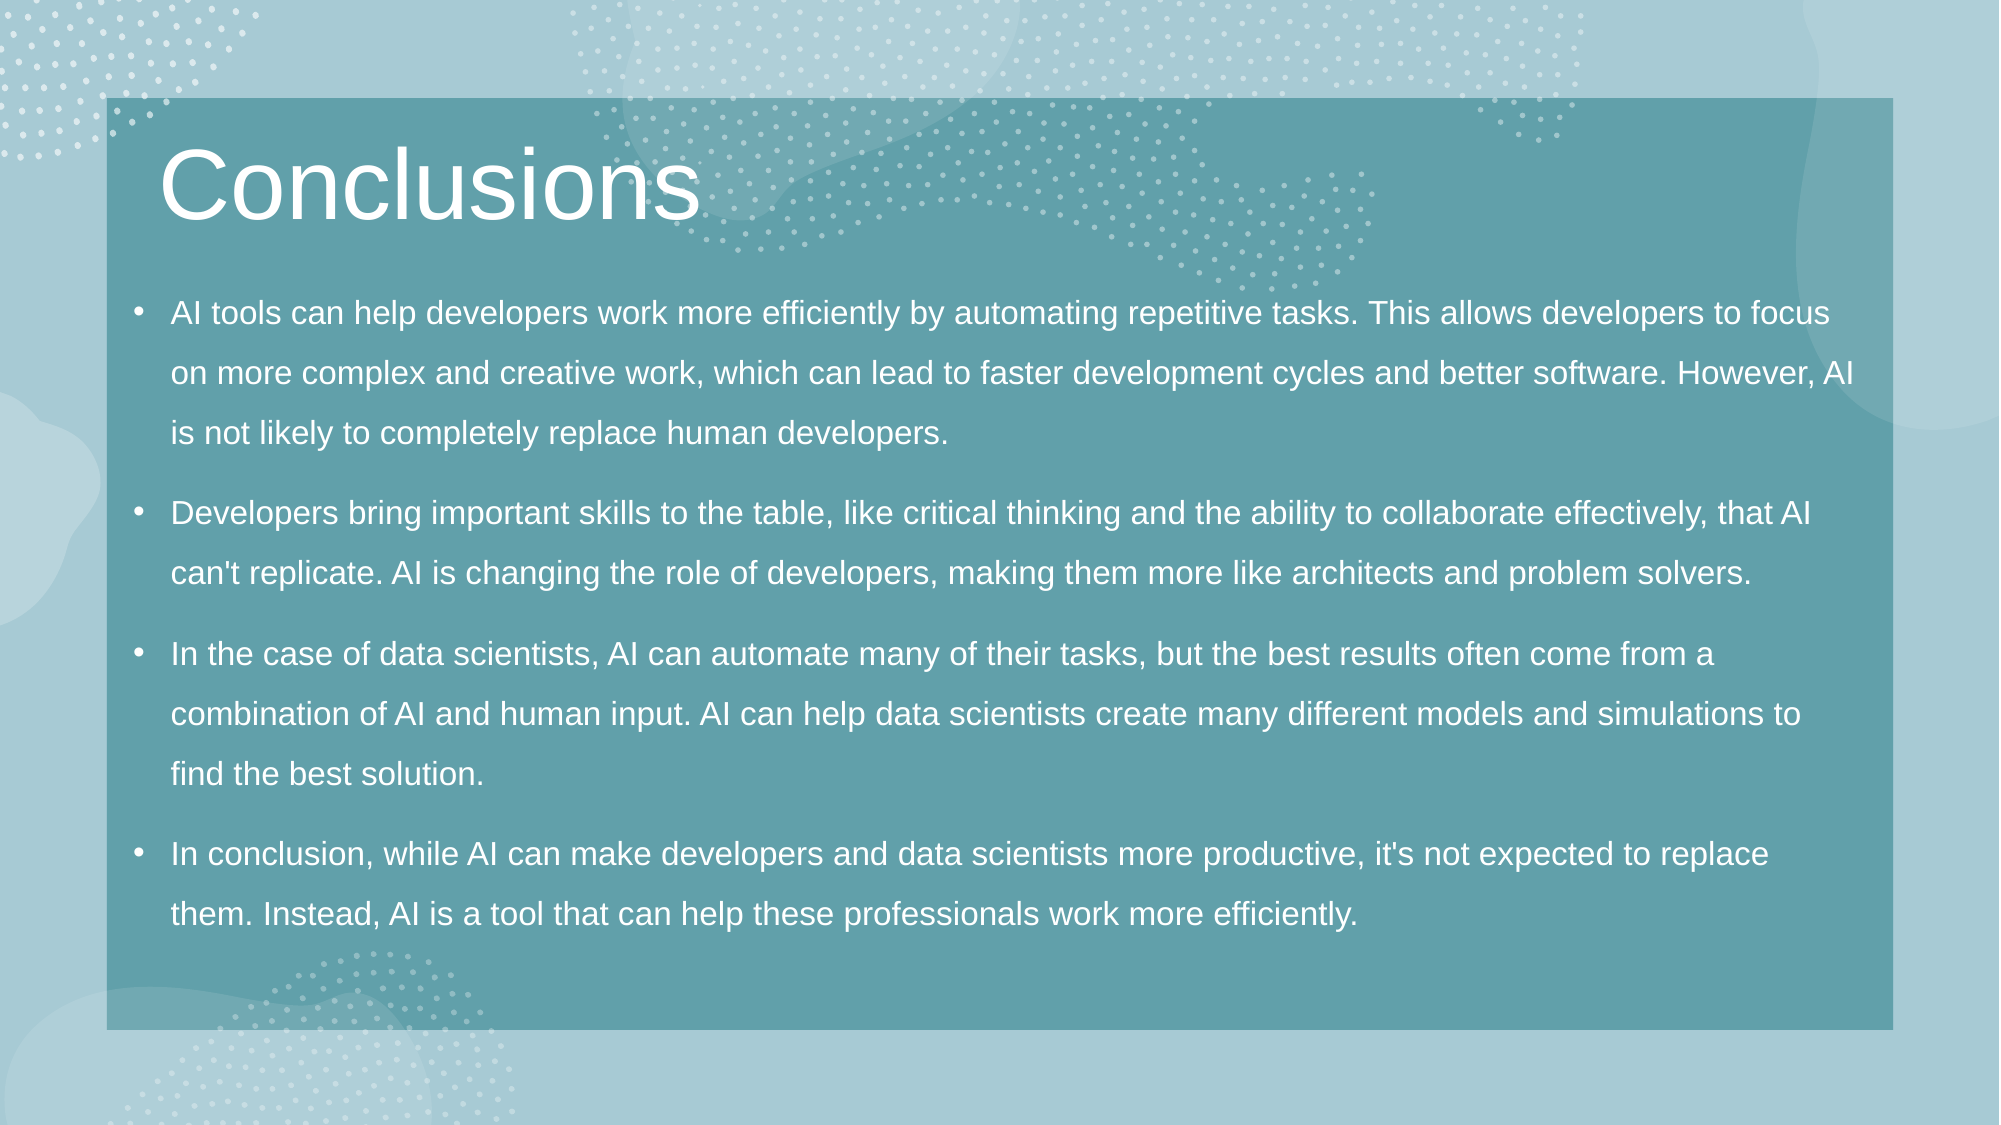

# Conclusions

AI tools can help developers work more efficiently by automating repetitive tasks. This allows developers to focus on more complex and creative work, which can lead to faster development cycles and better software. However, AI is not likely to completely replace human developers.
Developers bring important skills to the table, like critical thinking and the ability to collaborate effectively, that AI can't replicate. AI is changing the role of developers, making them more like architects and problem solvers.
In the case of data scientists, AI can automate many of their tasks, but the best results often come from a combination of AI and human input. AI can help data scientists create many different models and simulations to find the best solution.
In conclusion, while AI can make developers and data scientists more productive, it's not expected to replace them. Instead, AI is a tool that can help these professionals work more efficiently.